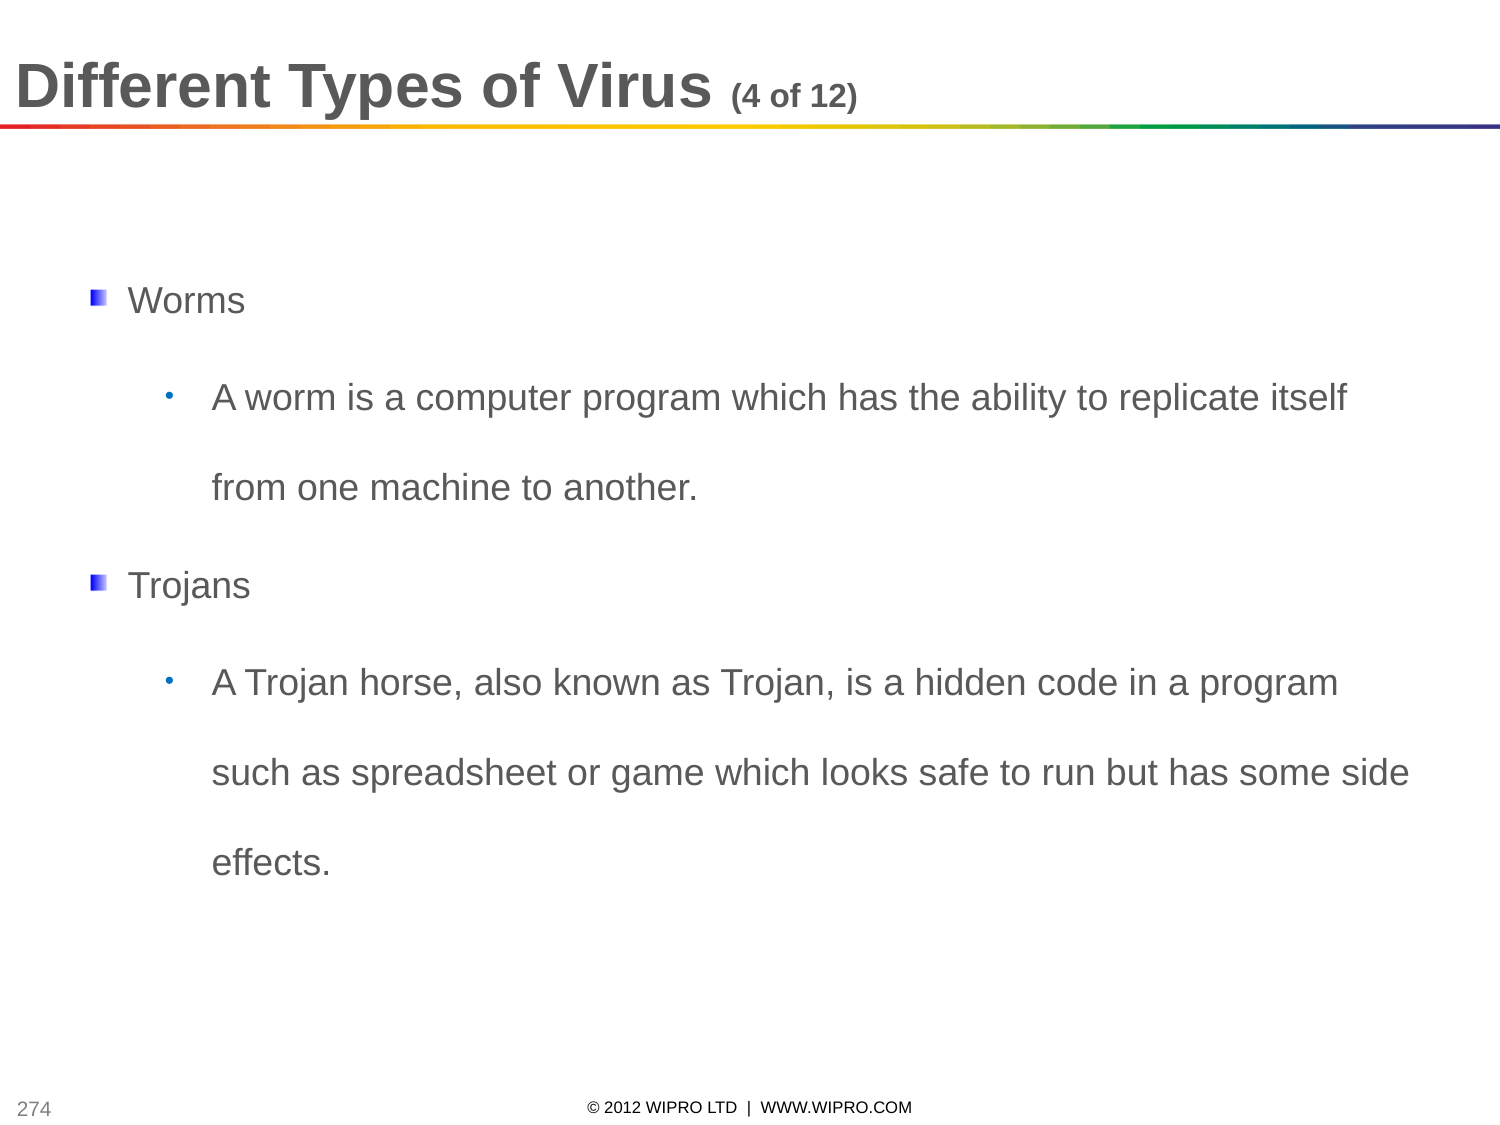

Different Types of Virus (4 of 12)
Worms
A worm is a computer program which has the ability to replicate itself from one machine to another.
Trojans
A Trojan horse, also known as Trojan, is a hidden code in a program such as spreadsheet or game which looks safe to run but has some side effects.